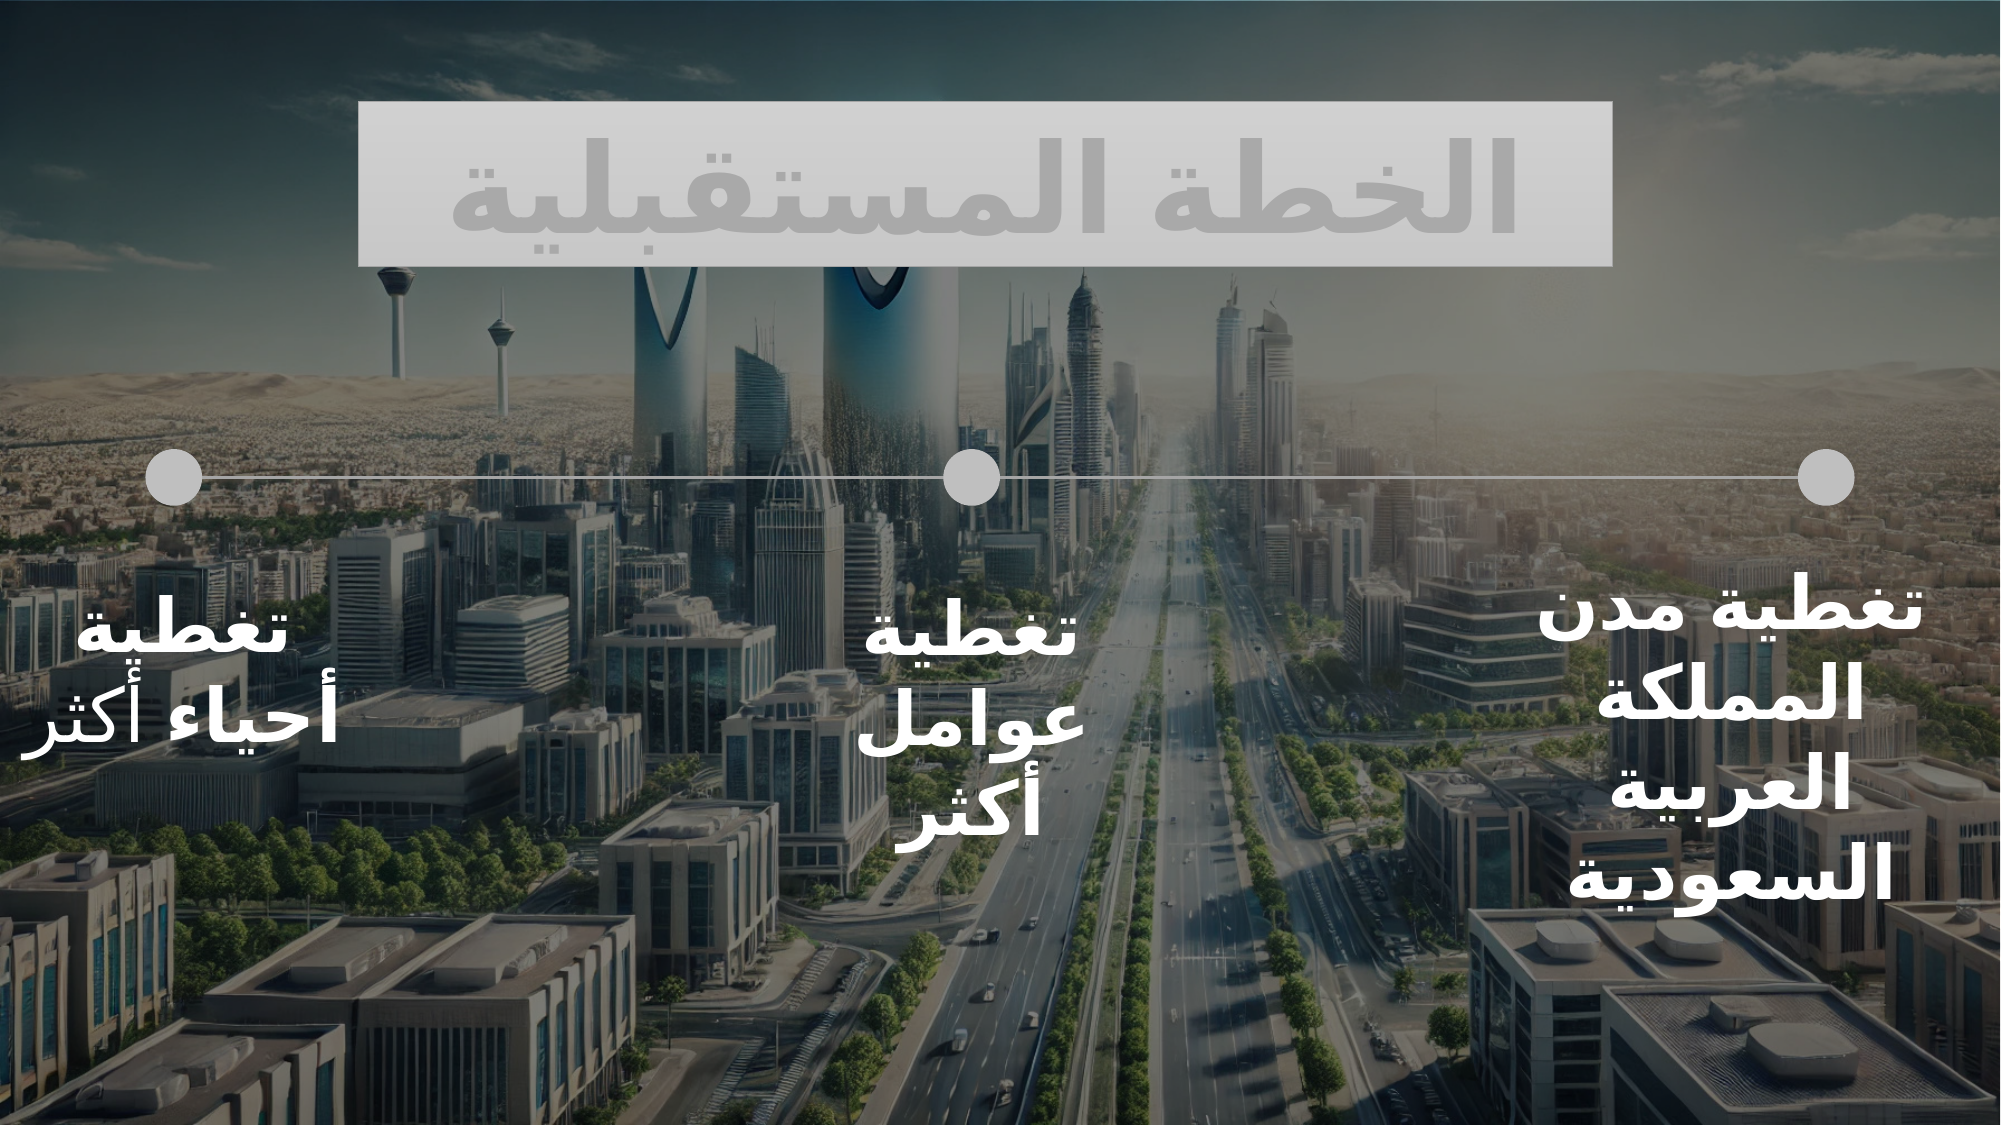

الخطة المستقبلية

تغطية مدن المملكة العربية السعودية
تغطية أحياء أكثر
تغطية عوامل أكثر